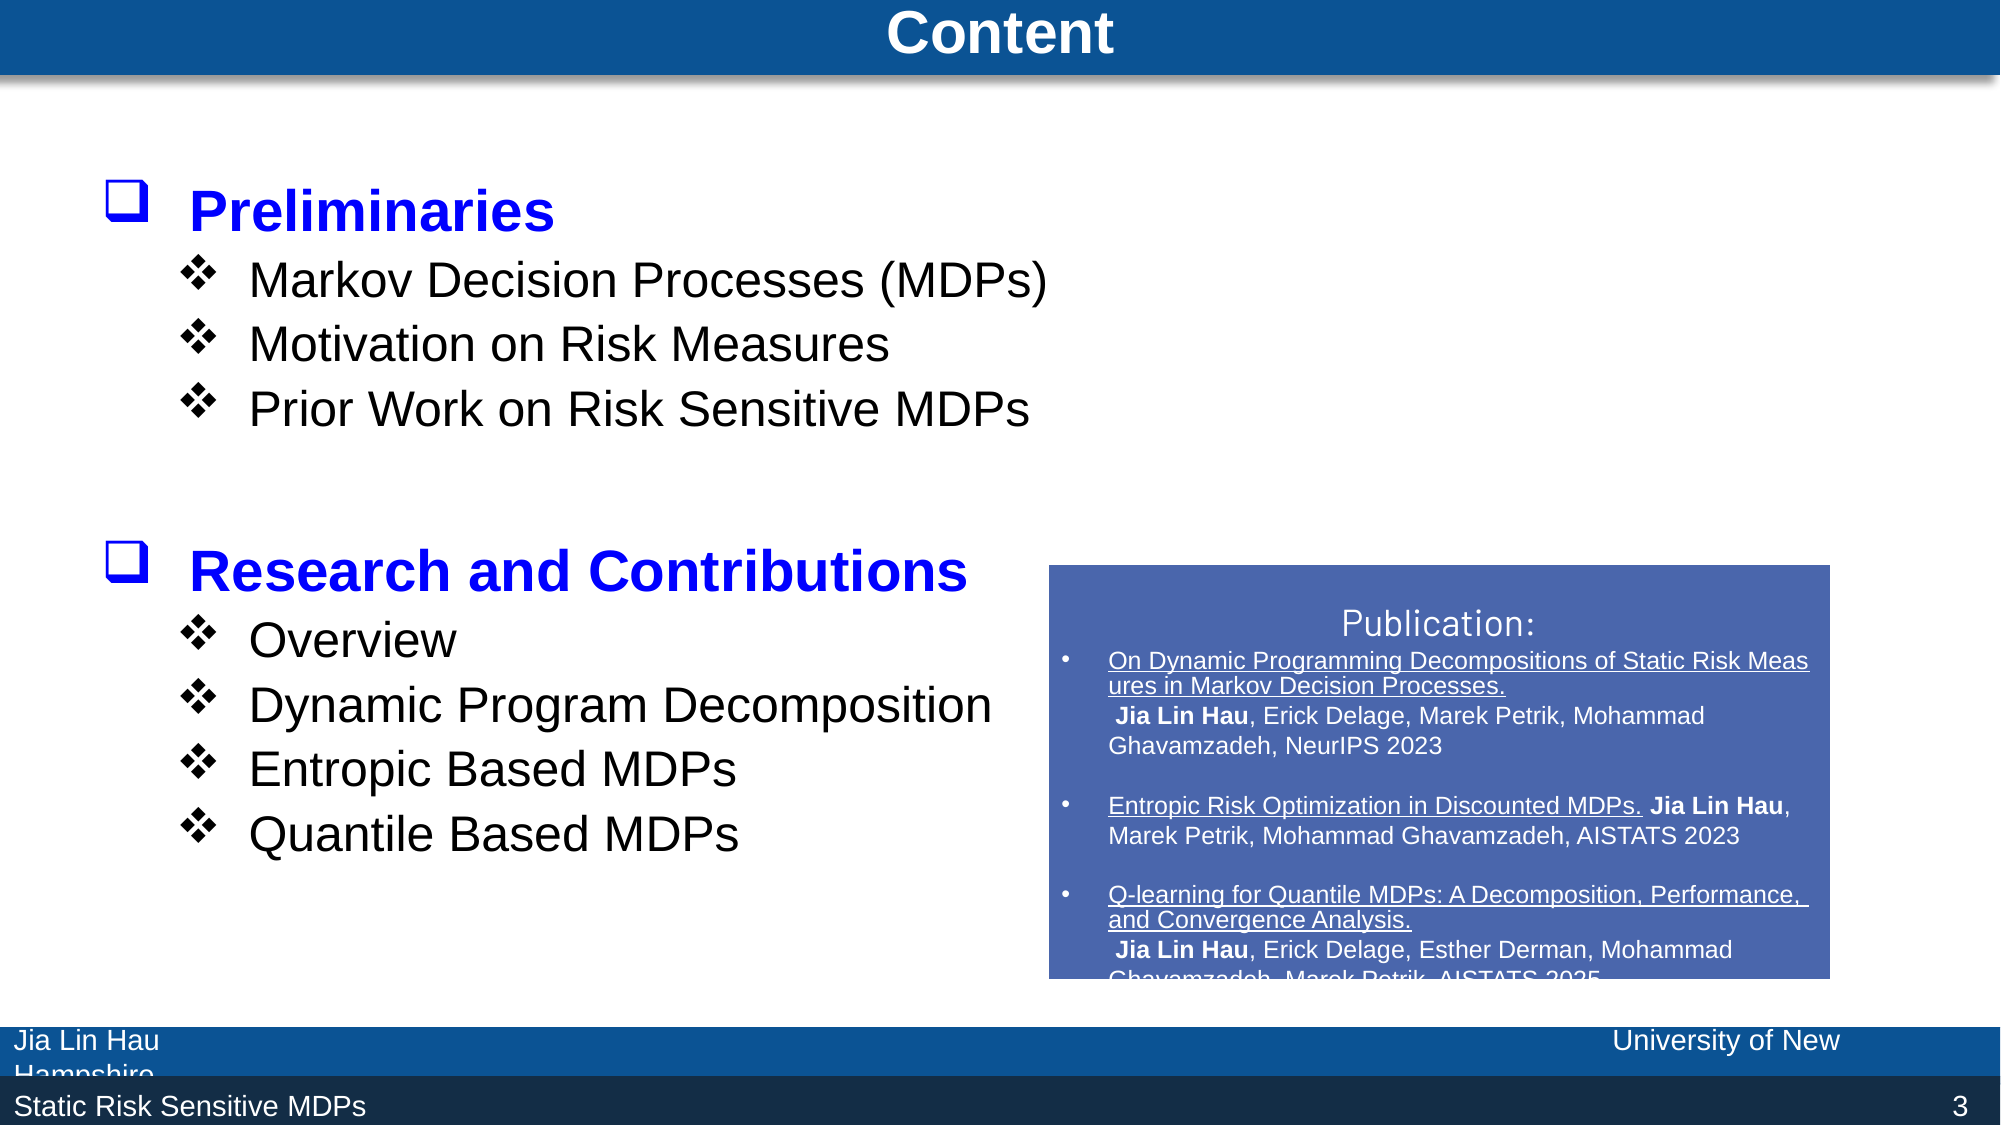

# Content
Preliminaries
Markov Decision Processes (MDPs)
Motivation on Risk Measures
Prior Work on Risk Sensitive MDPs

Research and Contributions
Overview
Dynamic Program Decomposition
Entropic Based MDPs
Quantile Based MDPs

Publication:
On Dynamic Programming Decompositions of Static Risk Measures in Markov Decision Processes. Jia Lin Hau, Erick Delage, Marek Petrik, Mohammad Ghavamzadeh, NeurIPS 2023
Entropic Risk Optimization in Discounted MDPs. Jia Lin Hau, Marek Petrik, Mohammad Ghavamzadeh, AISTATS 2023
Q-learning for Quantile MDPs: A Decomposition, Performance, and Convergence Analysis. Jia Lin Hau, Erick Delage, Esther Derman, Mohammad Ghavamzadeh, Marek Petrik, AISTATS 2025
3